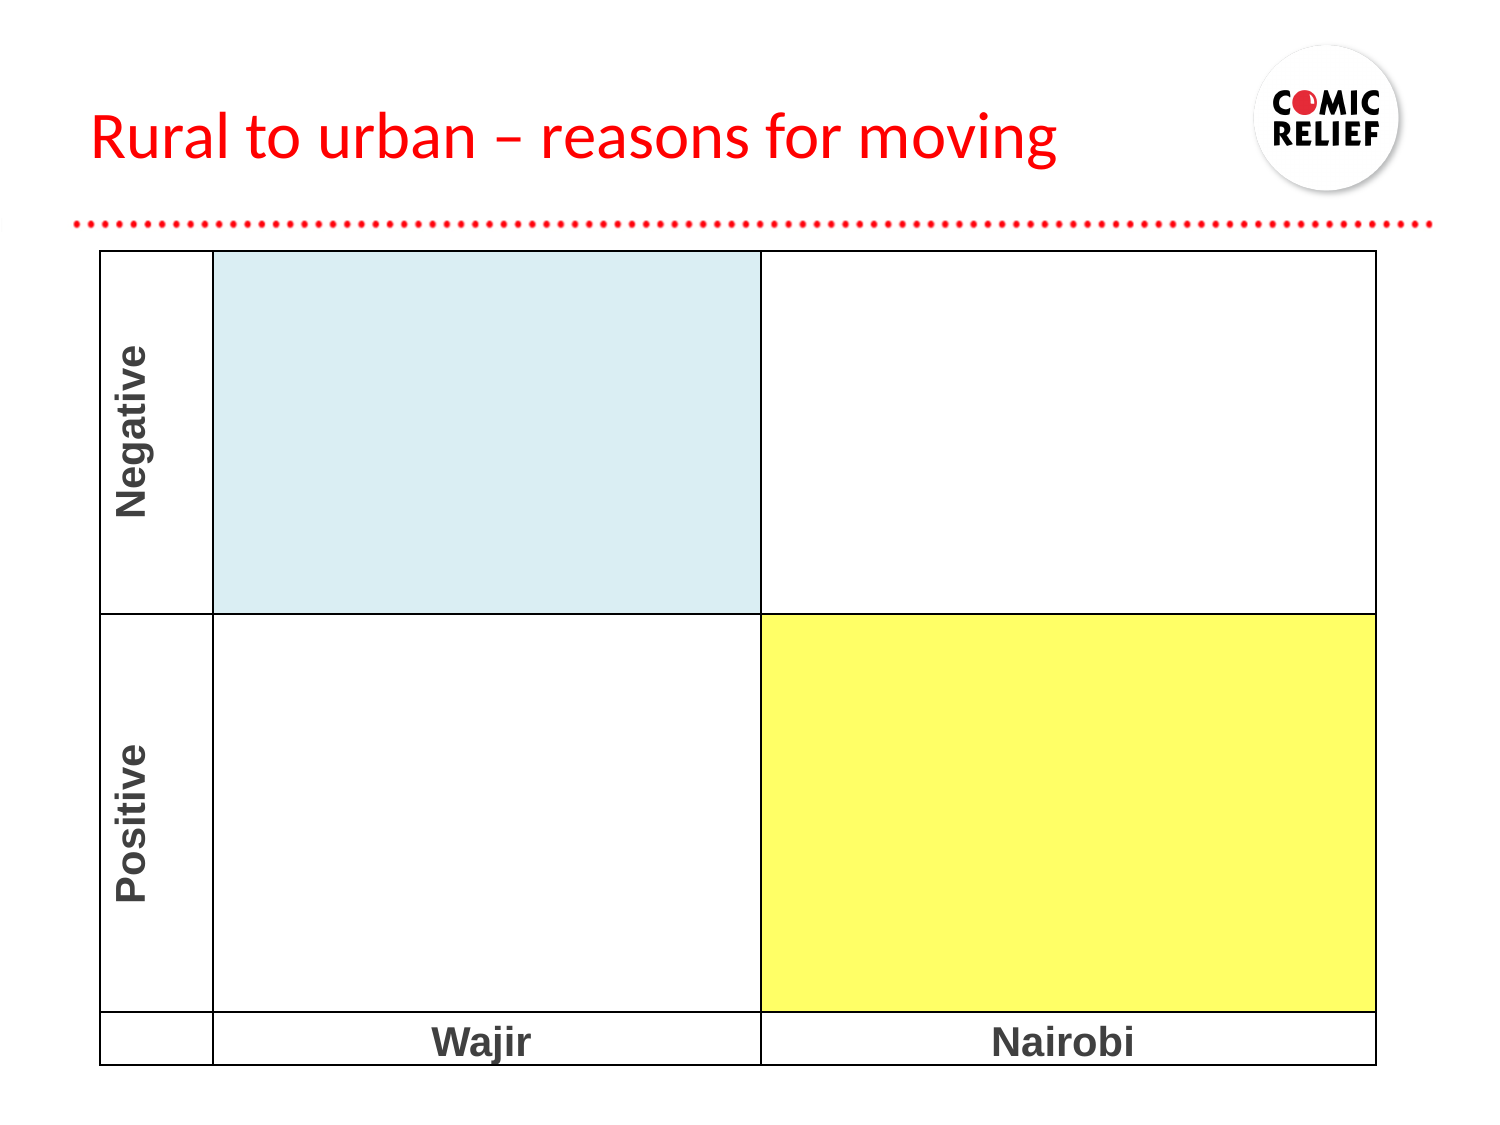

Rural to urban – reasons for moving
| Negative |  |  |
| --- | --- | --- |
| Positive |  |  |
|  | Wajir | Nairobi |